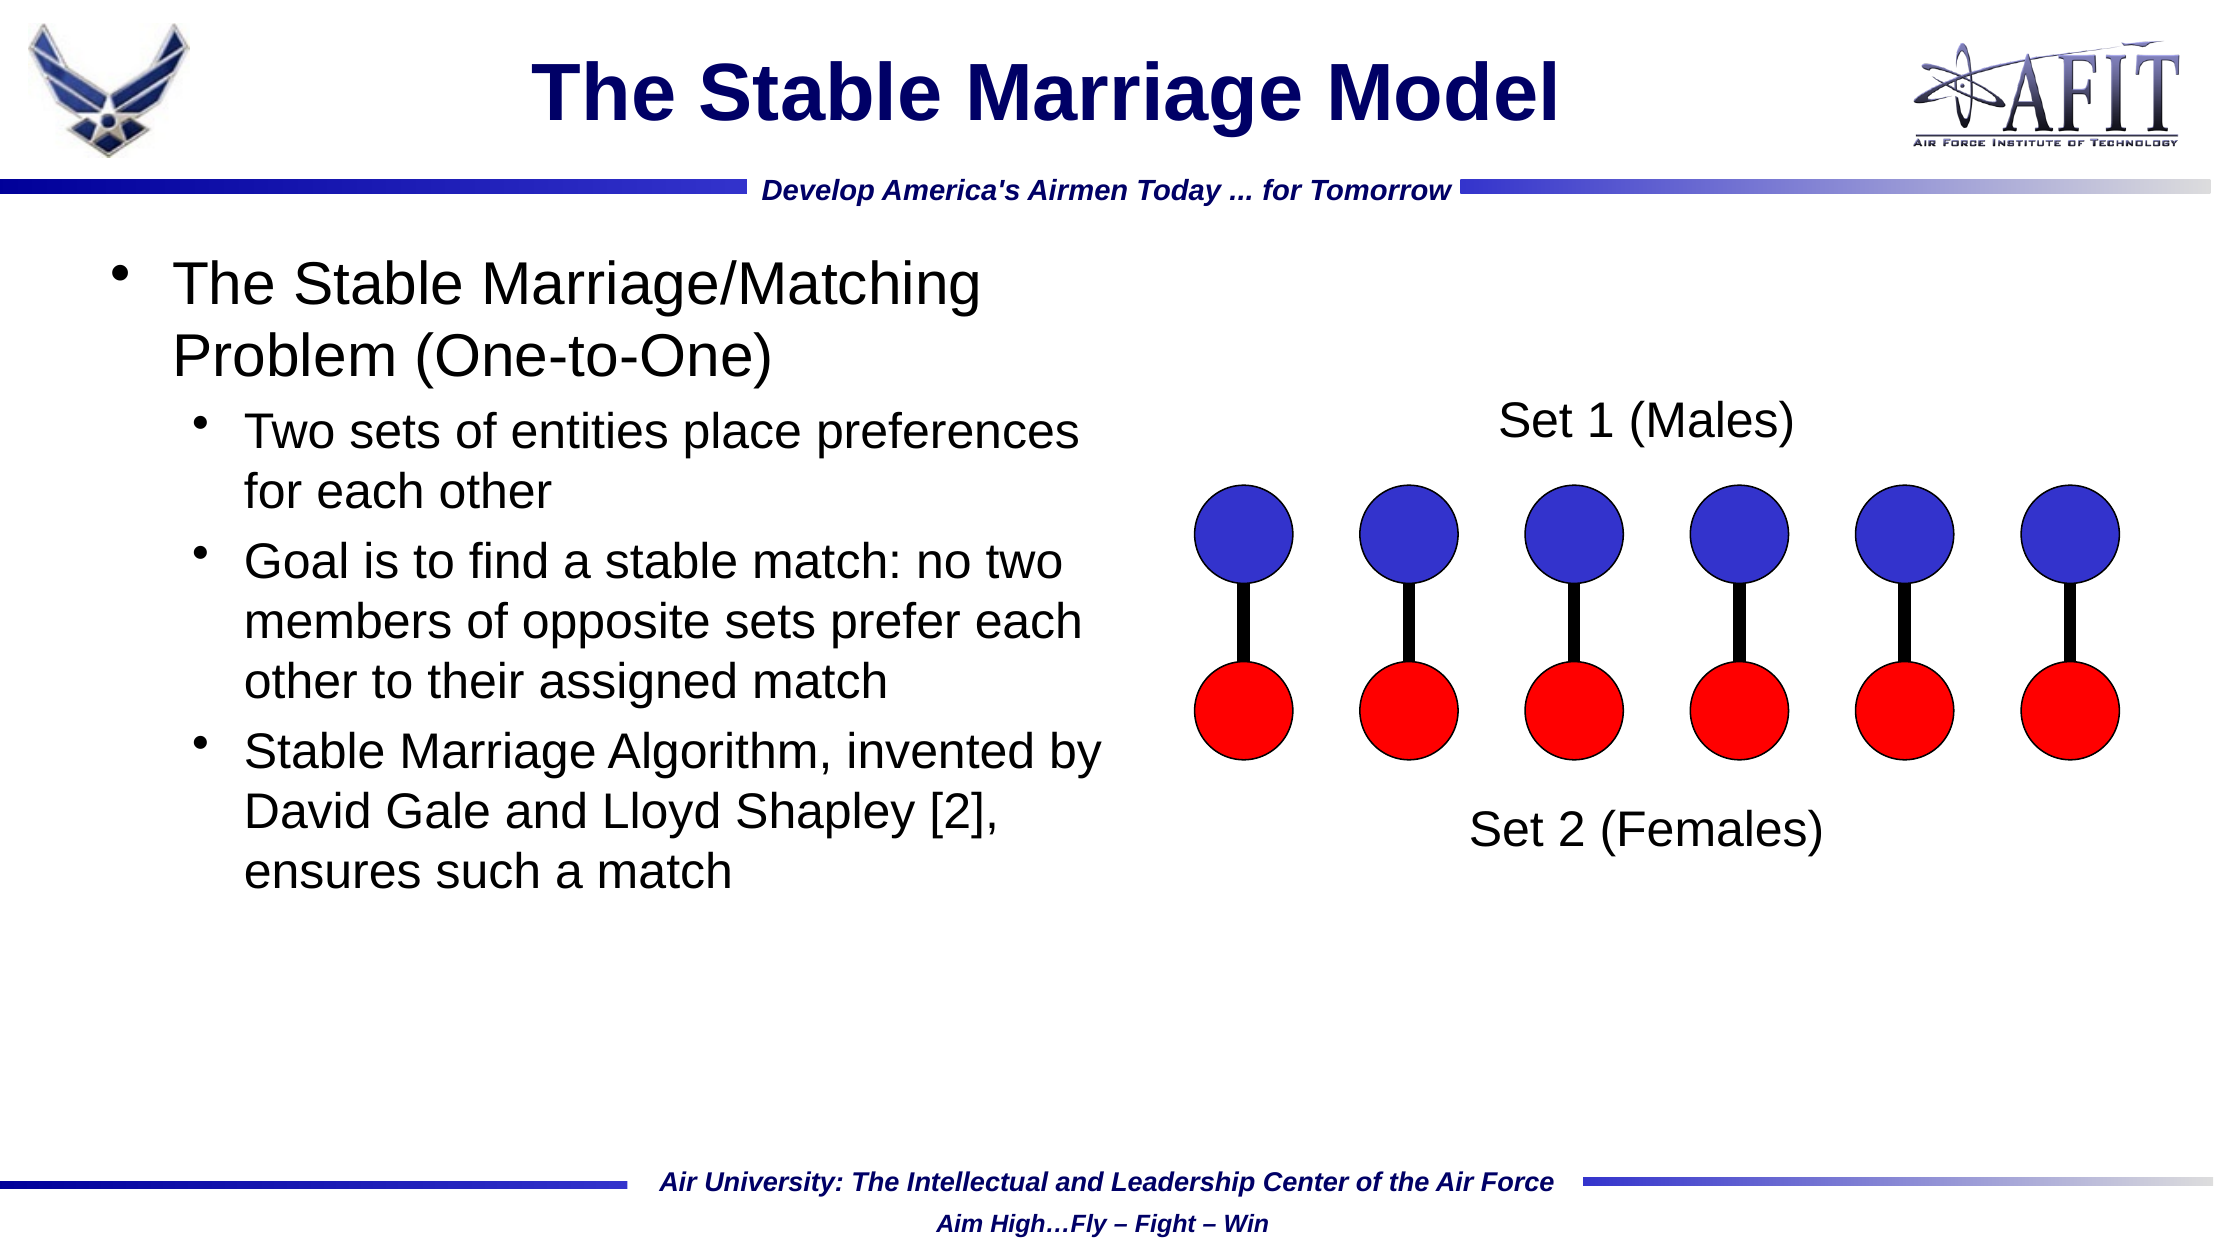

# The Stable Marriage Model

The Stable Marriage/Matching Problem (One-to-One)
Two sets of entities place preferences for each other
Goal is to find a stable match: no two members of opposite sets prefer each other to their assigned match
Stable Marriage Algorithm, invented by David Gale and Lloyd Shapley [2], ensures such a match

Set 1 (Males)

Set 2 (Females)